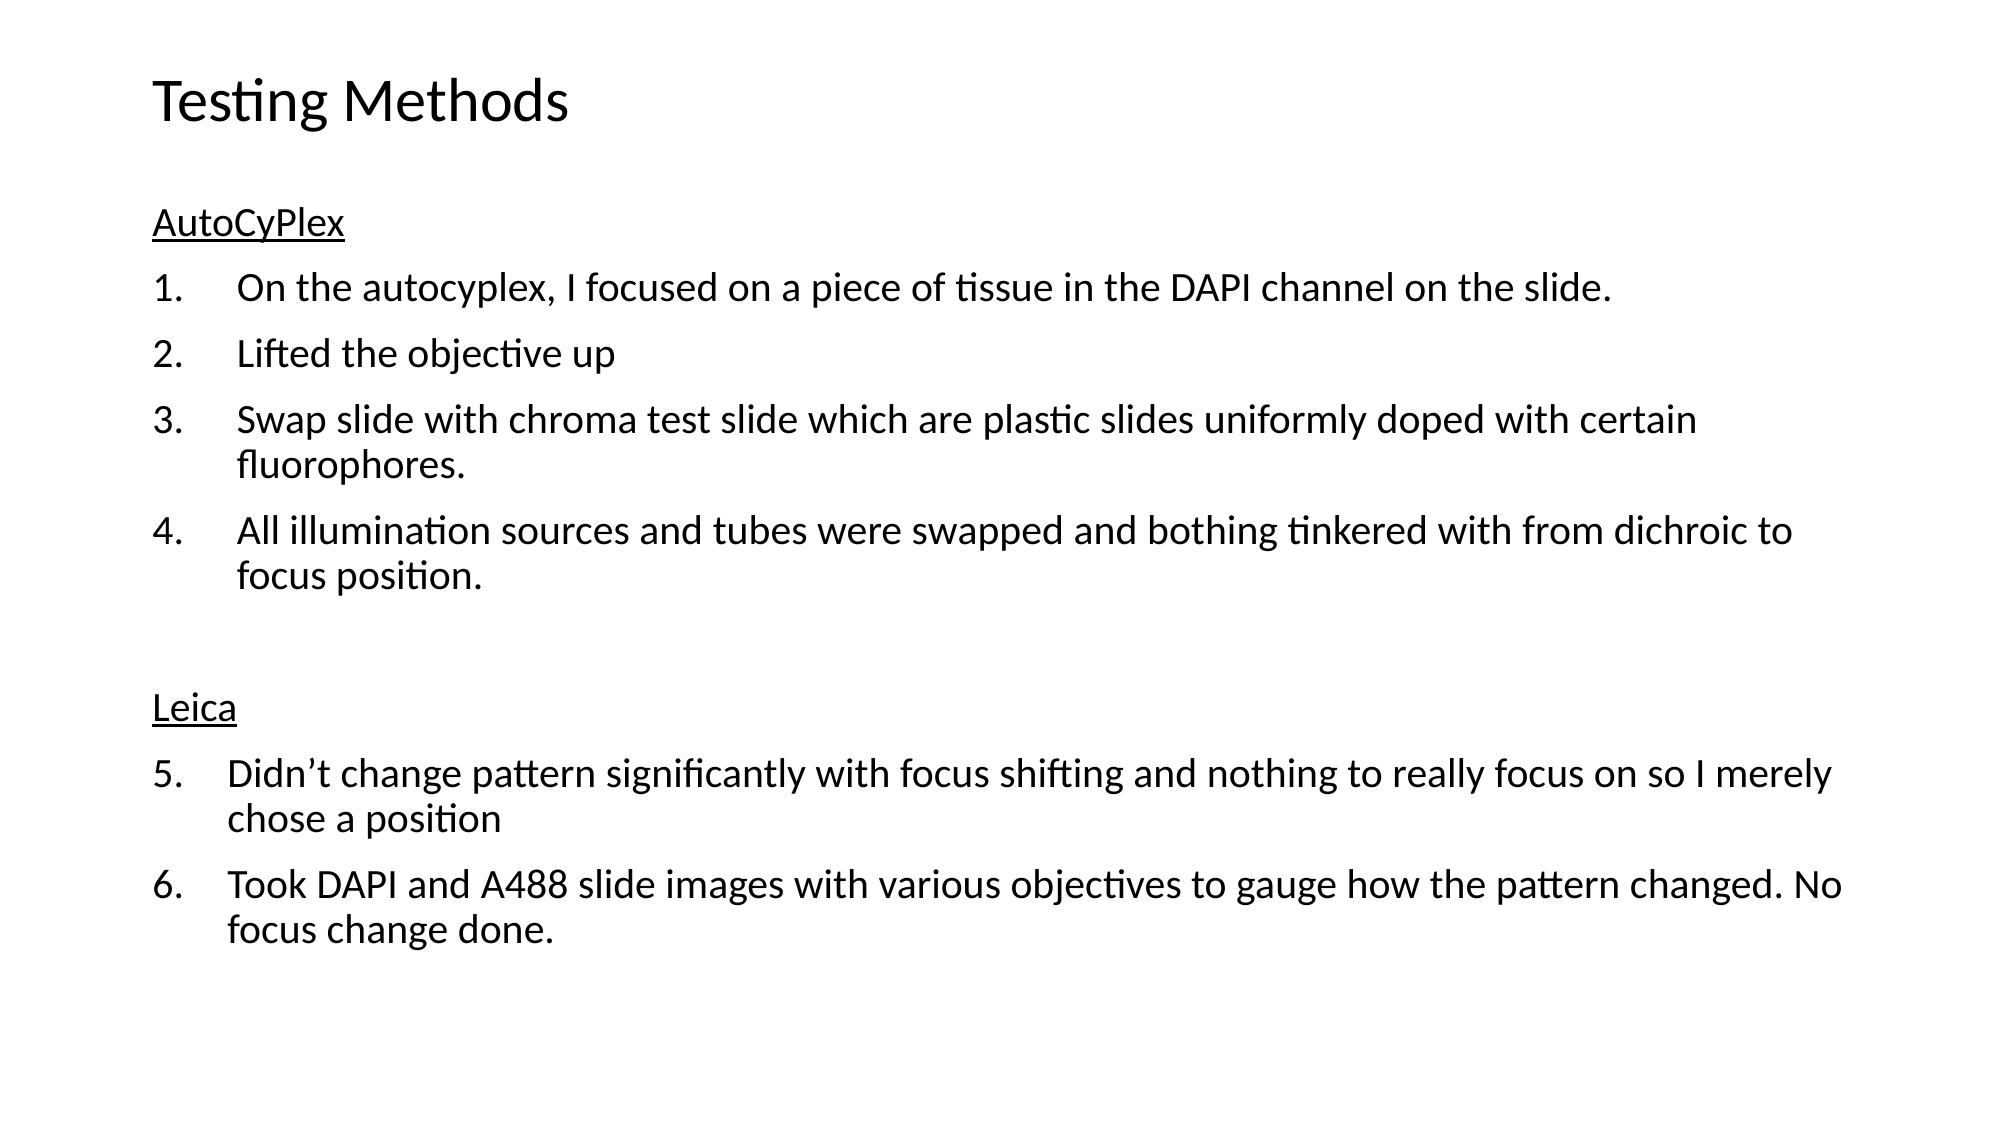

# Testing Methods
AutoCyPlex
On the autocyplex, I focused on a piece of tissue in the DAPI channel on the slide.
Lifted the objective up
Swap slide with chroma test slide which are plastic slides uniformly doped with certain fluorophores.
All illumination sources and tubes were swapped and bothing tinkered with from dichroic to focus position.

Leica
Didn’t change pattern significantly with focus shifting and nothing to really focus on so I merely chose a position
Took DAPI and A488 slide images with various objectives to gauge how the pattern changed. No focus change done.